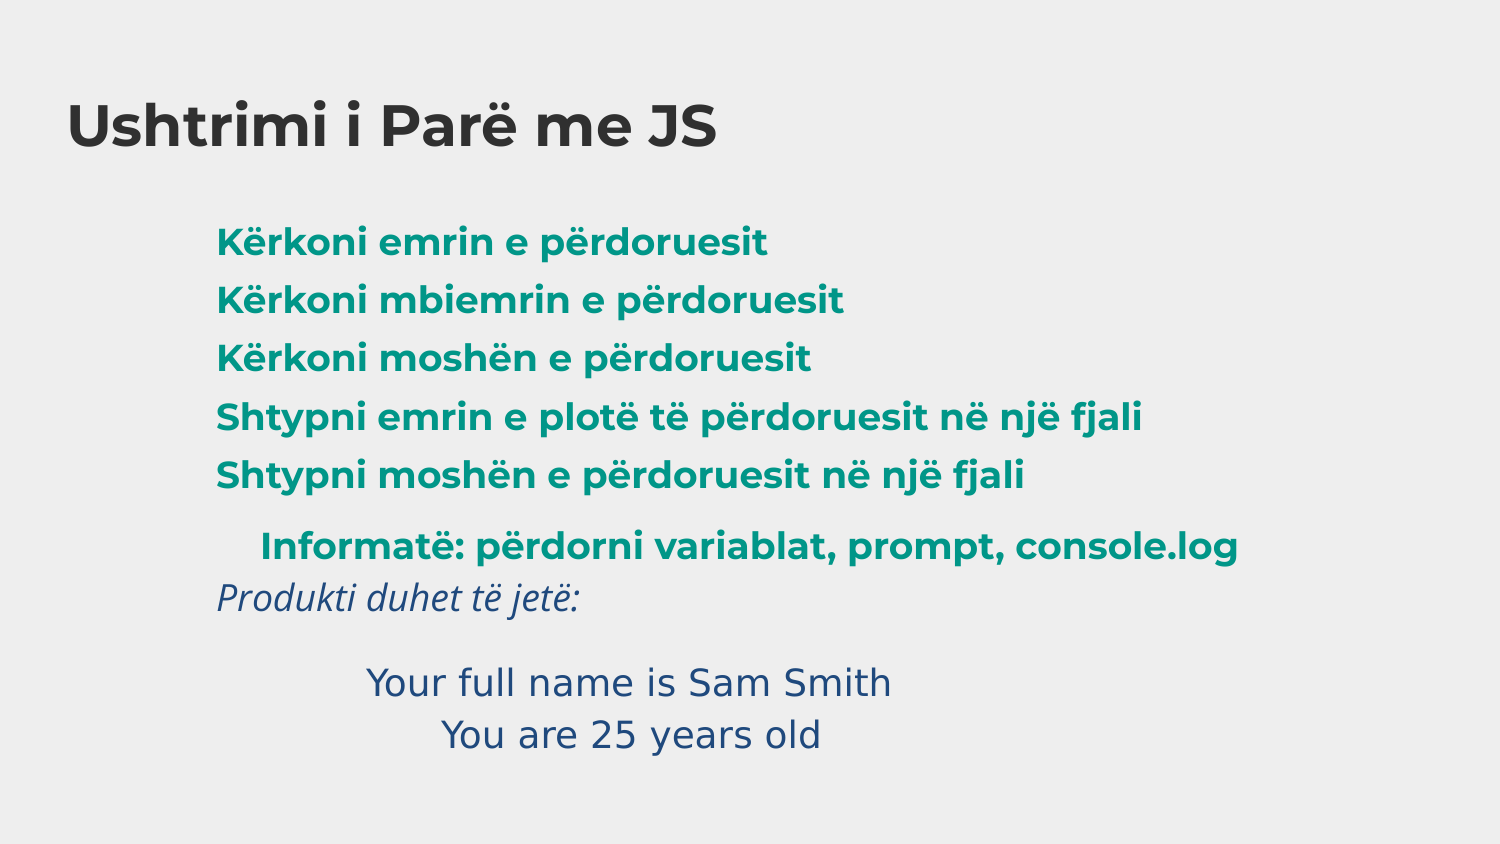

# Ushtrimi i Parë me JS
Kërkoni emrin e përdoruesit
Kërkoni mbiemrin e përdoruesit
Kërkoni moshën e përdoruesit
Shtypni emrin e plotë të përdoruesit në një fjali
Shtypni moshën e përdoruesit në një fjali
Informatë: përdorni variablat, prompt, console.log
Produkti duhet të jetë:
Your full name is Sam Smith
	You are 25 years old